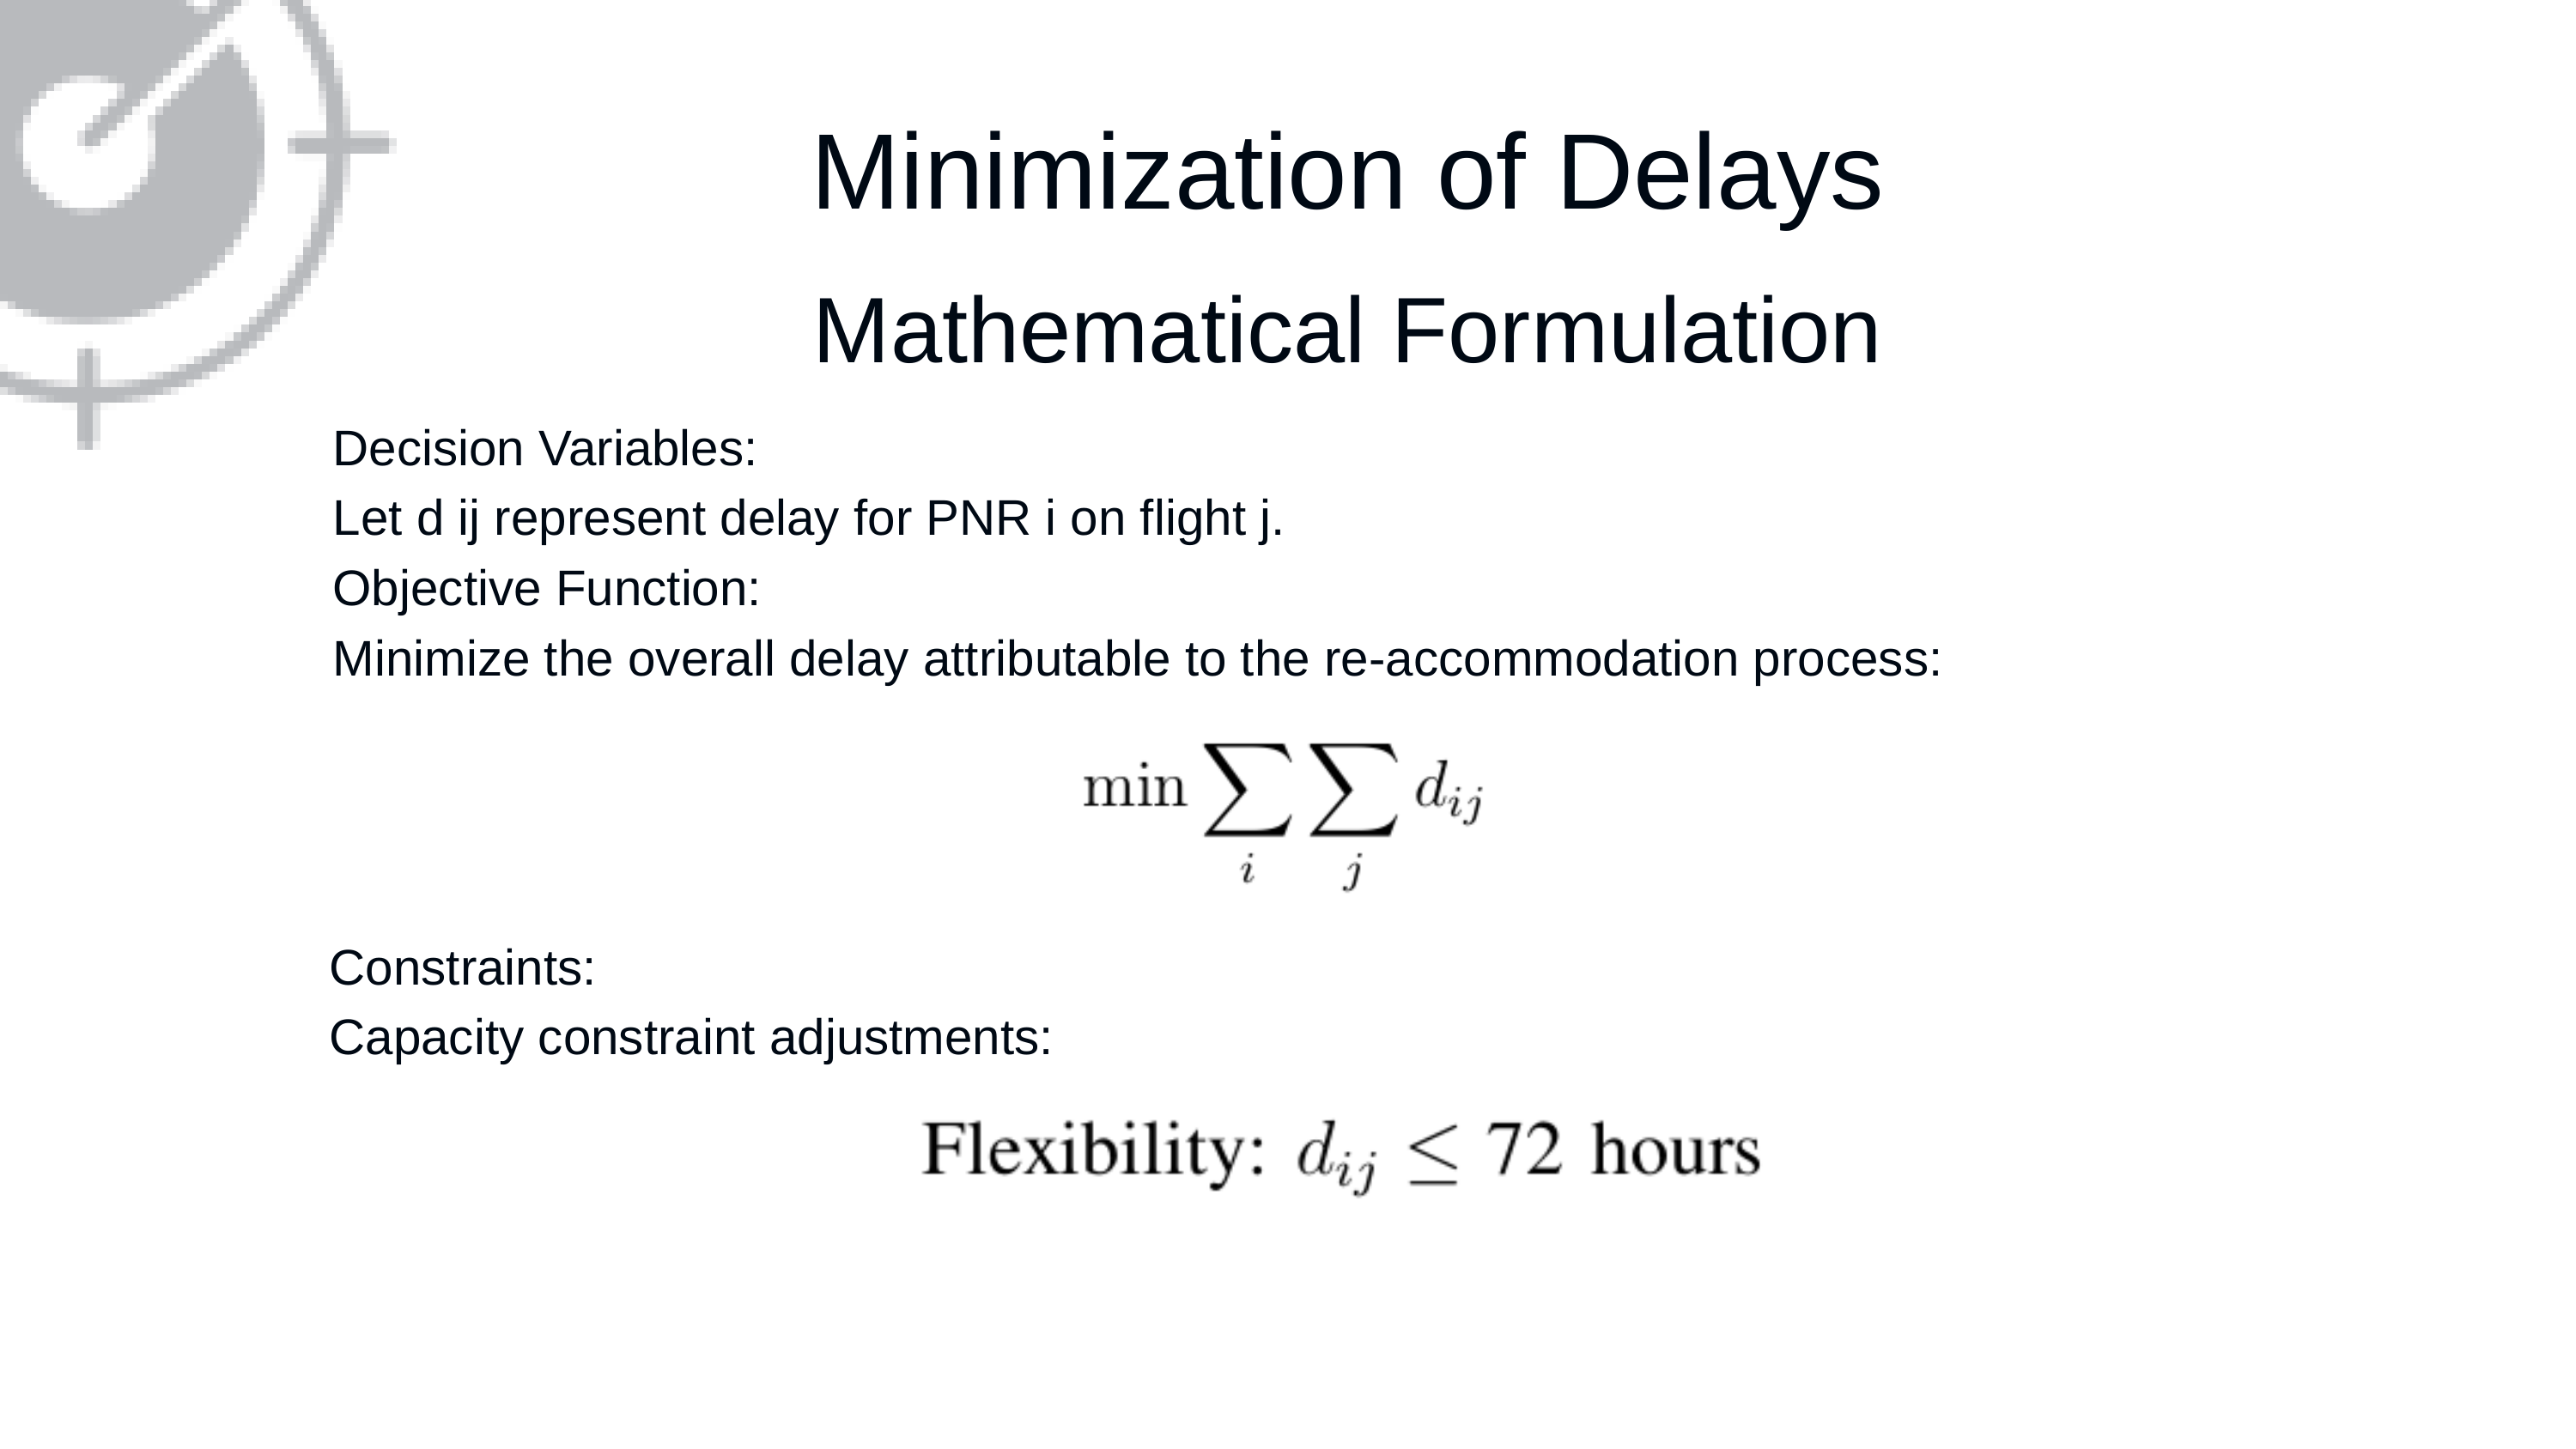

Minimization of Delays
Mathematical Formulation
Decision Variables:
Let d ij represent delay for PNR i on flight j.
Objective Function:
Minimize the overall delay attributable to the re-accommodation process:

Constraints:
Capacity constraint adjustments: